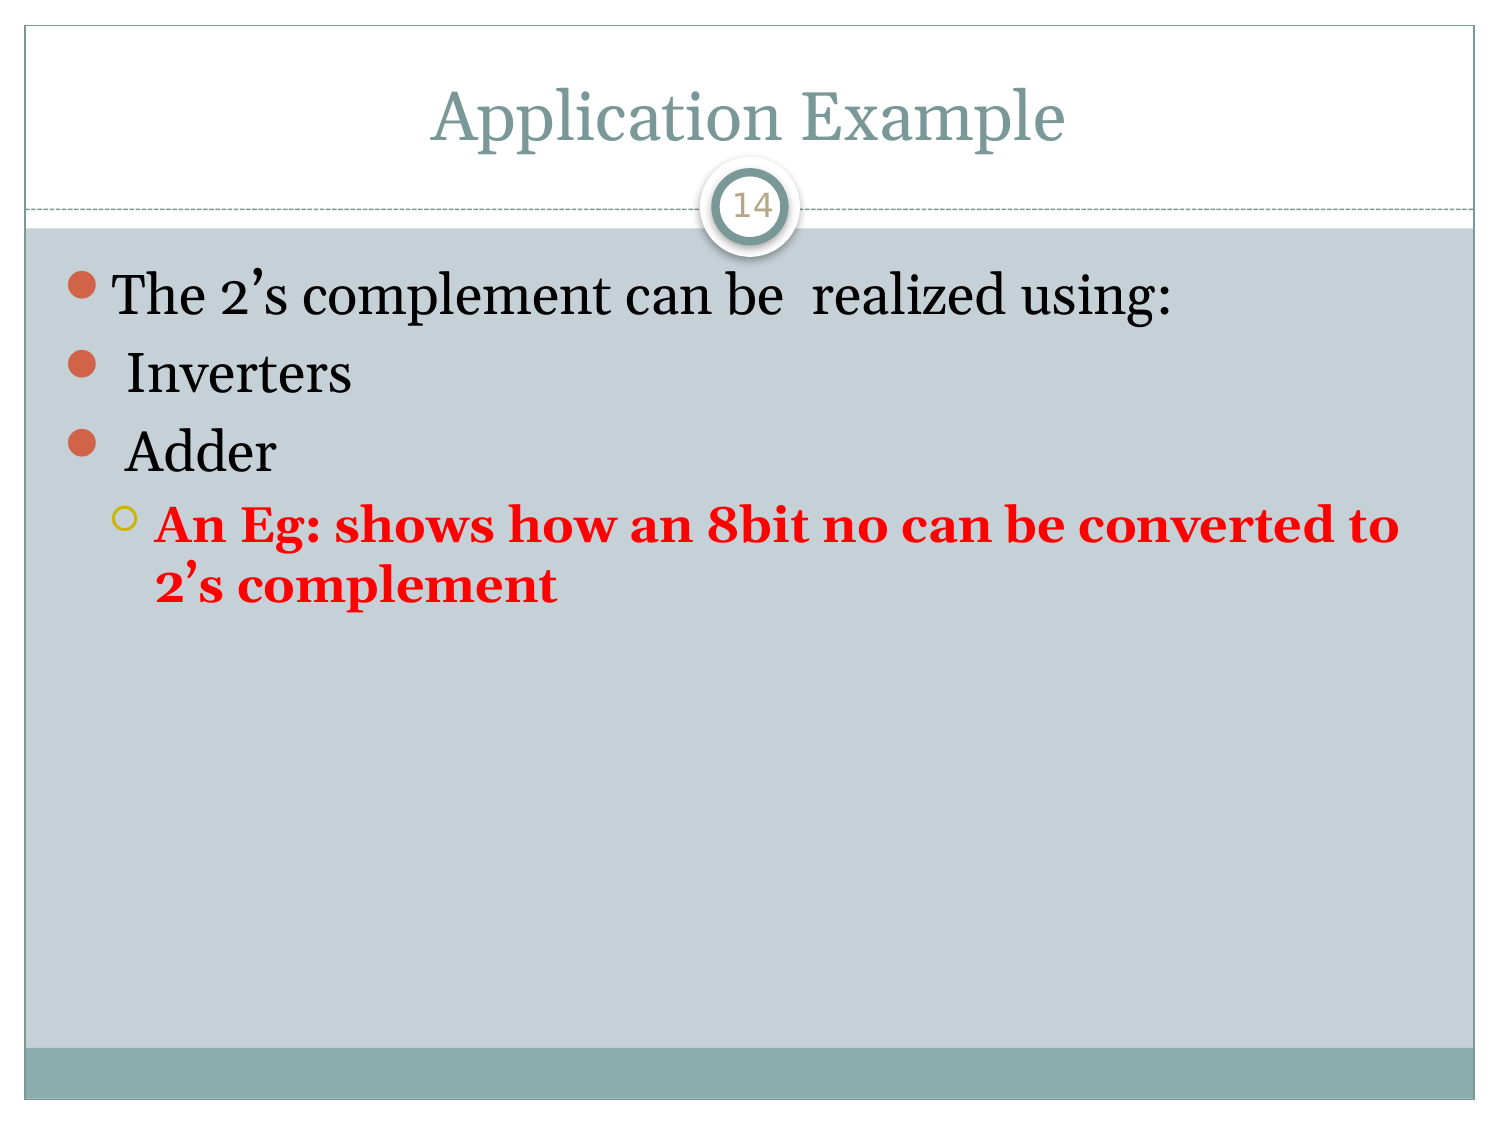

# Application Example
14
The 2’s complement can be  realized using:
 Inverters
 Adder
An Eg: shows how an 8bit no can be converted to 2’s complement